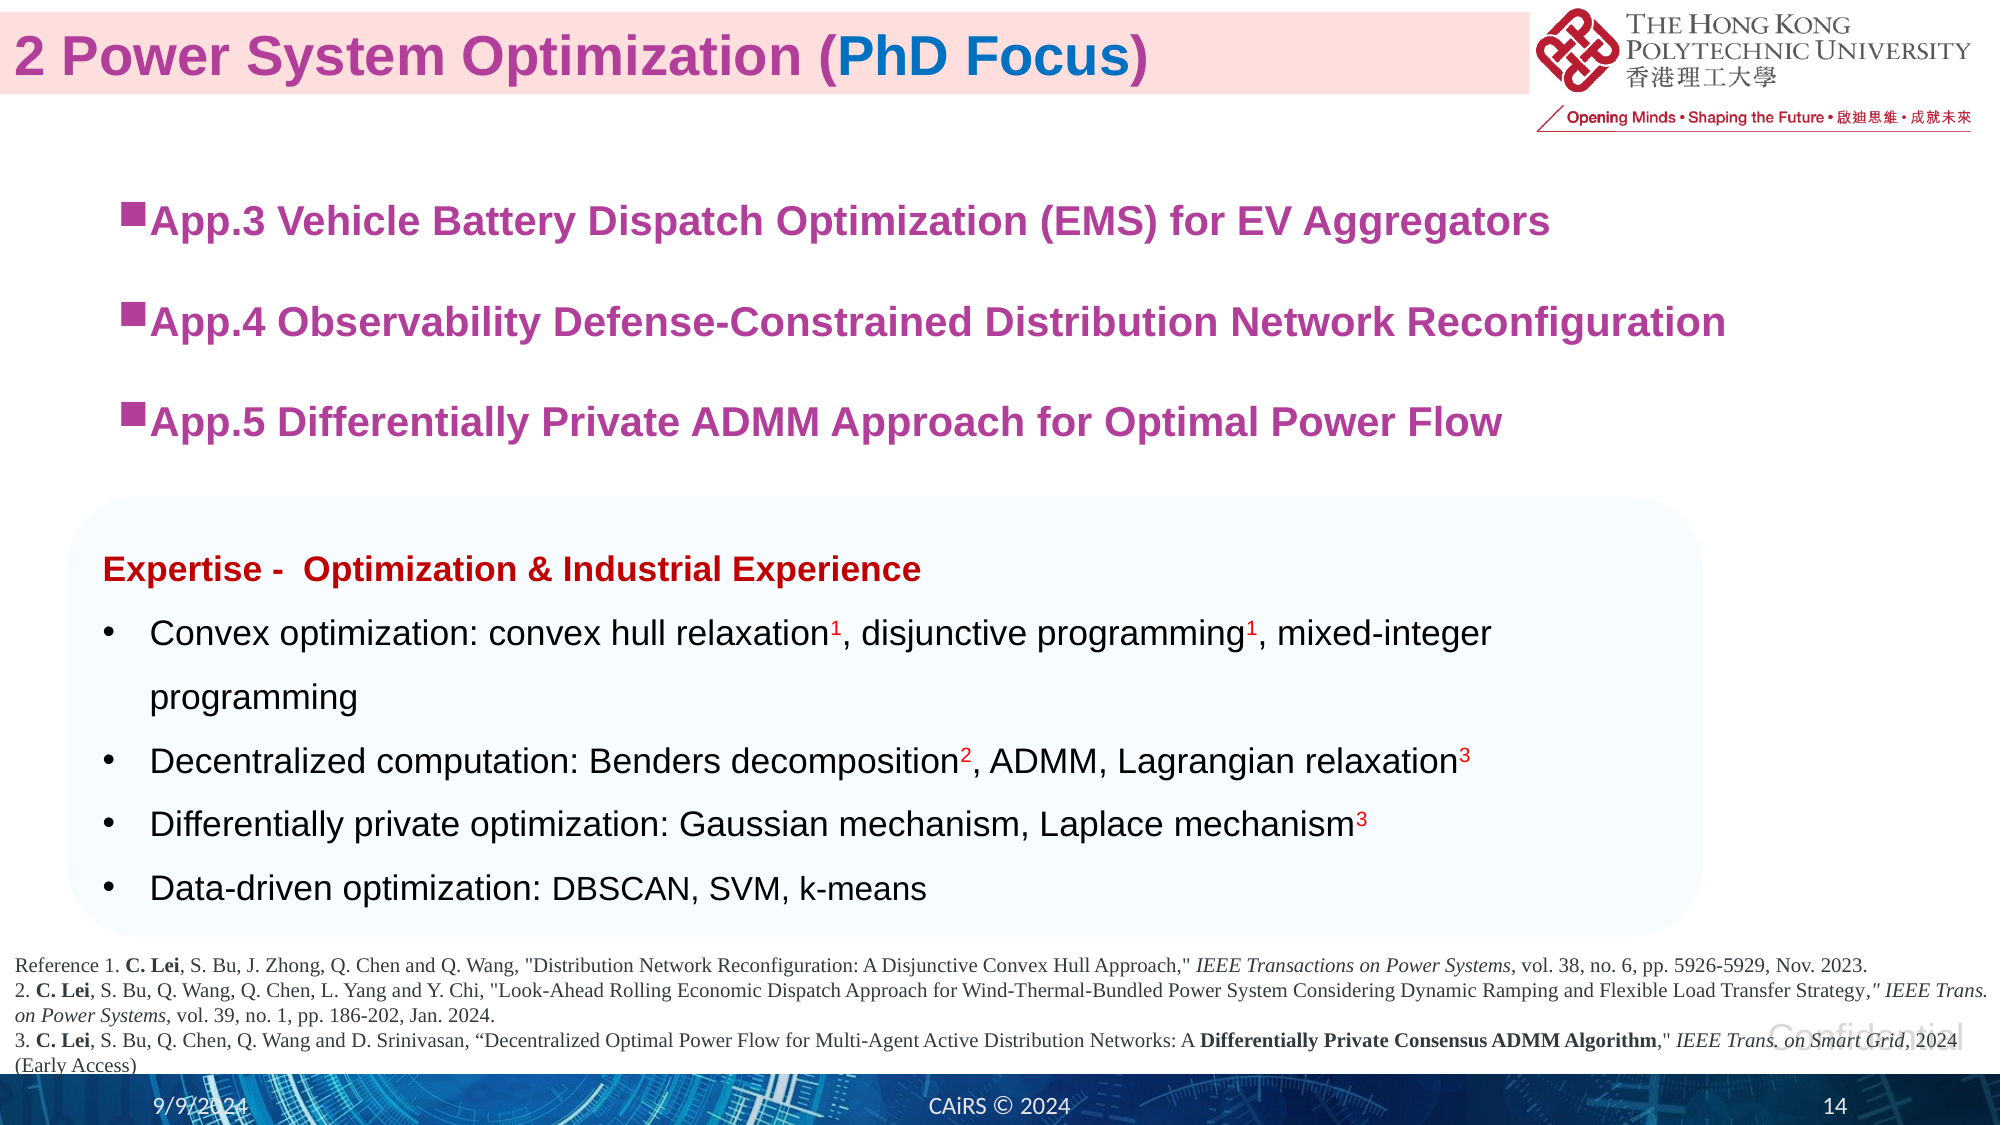

2 Power System Optimization (PhD Focus)
App.3 Vehicle Battery Dispatch Optimization (EMS) for EV Aggregators
App.4 Observability Defense-Constrained Distribution Network Reconfiguration
App.5 Differentially Private ADMM Approach for Optimal Power Flow
Expertise -  Optimization & Industrial Experience
Convex optimization: convex hull relaxation1, disjunctive programming1, mixed-integer programming
Decentralized computation: Benders decomposition2, ADMM, Lagrangian relaxation3
Differentially private optimization: Gaussian mechanism, Laplace mechanism3
Data-driven optimization: DBSCAN, SVM, k-means
Reference 1. C. Lei, S. Bu, J. Zhong, Q. Chen and Q. Wang, "Distribution Network Reconfiguration: A Disjunctive Convex Hull Approach," IEEE Transactions on Power Systems, vol. 38, no. 6, pp. 5926-5929, Nov. 2023.
2. C. Lei, S. Bu, Q. Wang, Q. Chen, L. Yang and Y. Chi, "Look-Ahead Rolling Economic Dispatch Approach for Wind-Thermal-Bundled Power System Considering Dynamic Ramping and Flexible Load Transfer Strategy," IEEE Trans. on Power Systems, vol. 39, no. 1, pp. 186-202, Jan. 2024.
3. C. Lei, S. Bu, Q. Chen, Q. Wang and D. Srinivasan, “Decentralized Optimal Power Flow for Multi-Agent Active Distribution Networks: A Differentially Private Consensus ADMM Algorithm," IEEE Trans. on Smart Grid, 2024 (Early Access)

9/9/2024
CAiRS © 2024
14